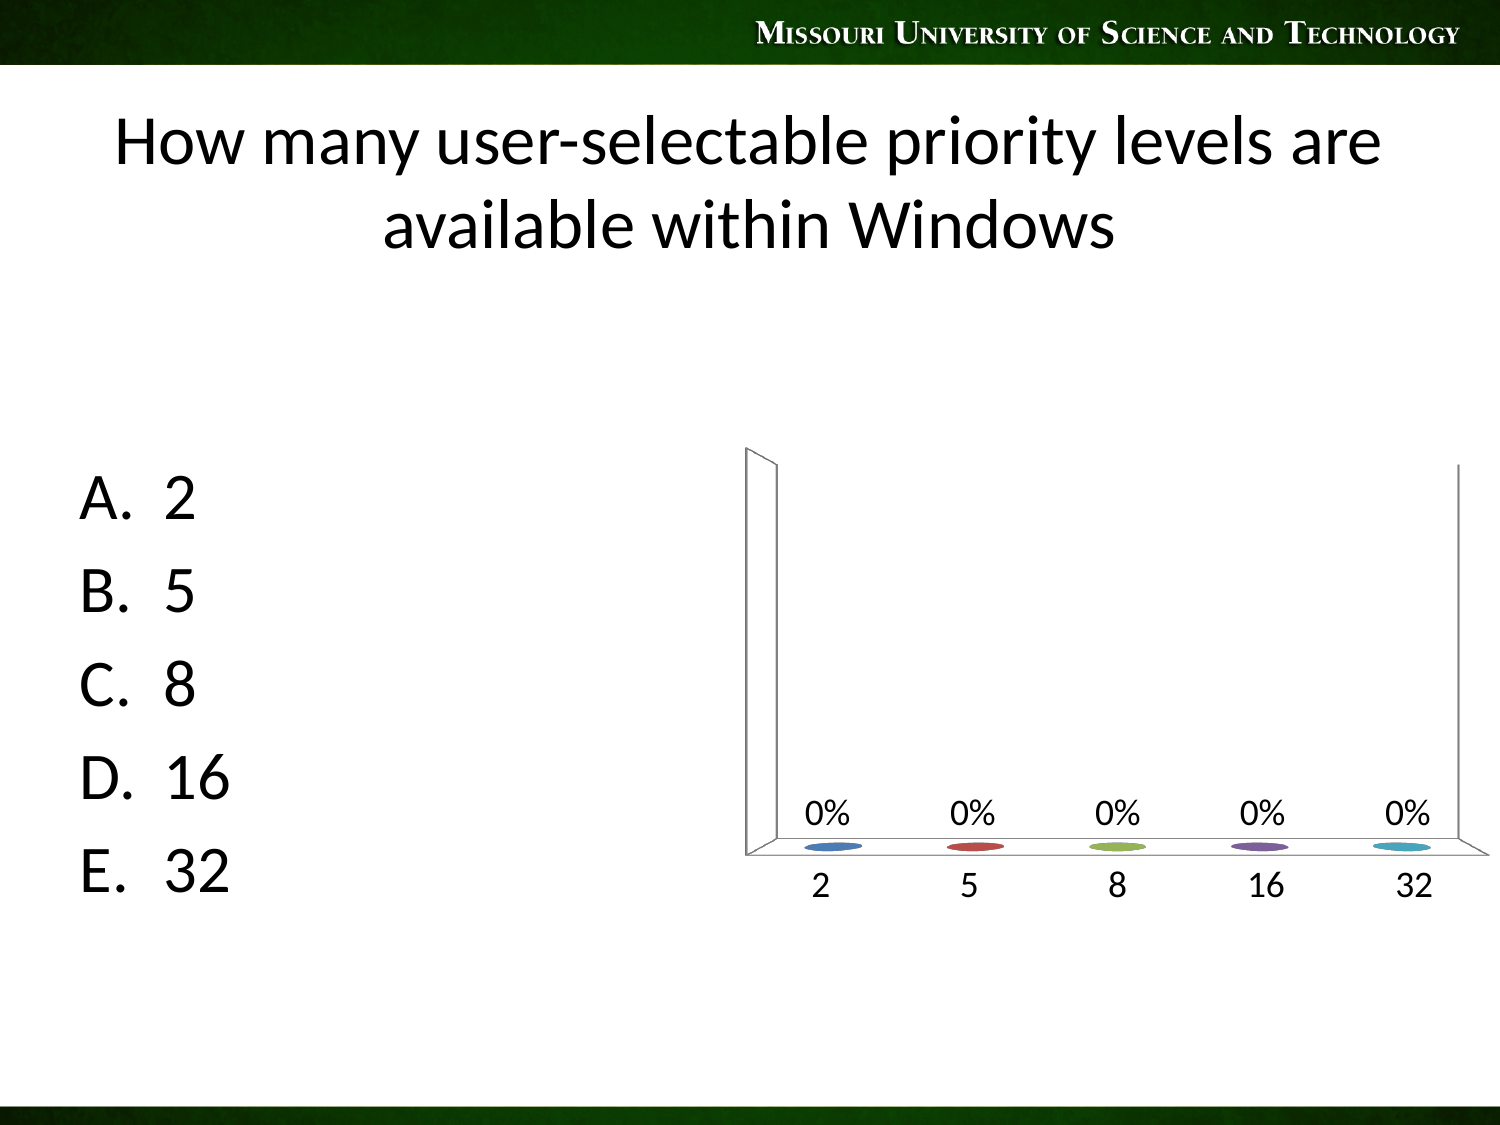

# How many user-selectable priority levels are available within Windows

[unsupported chart]

2
5
8
16
32